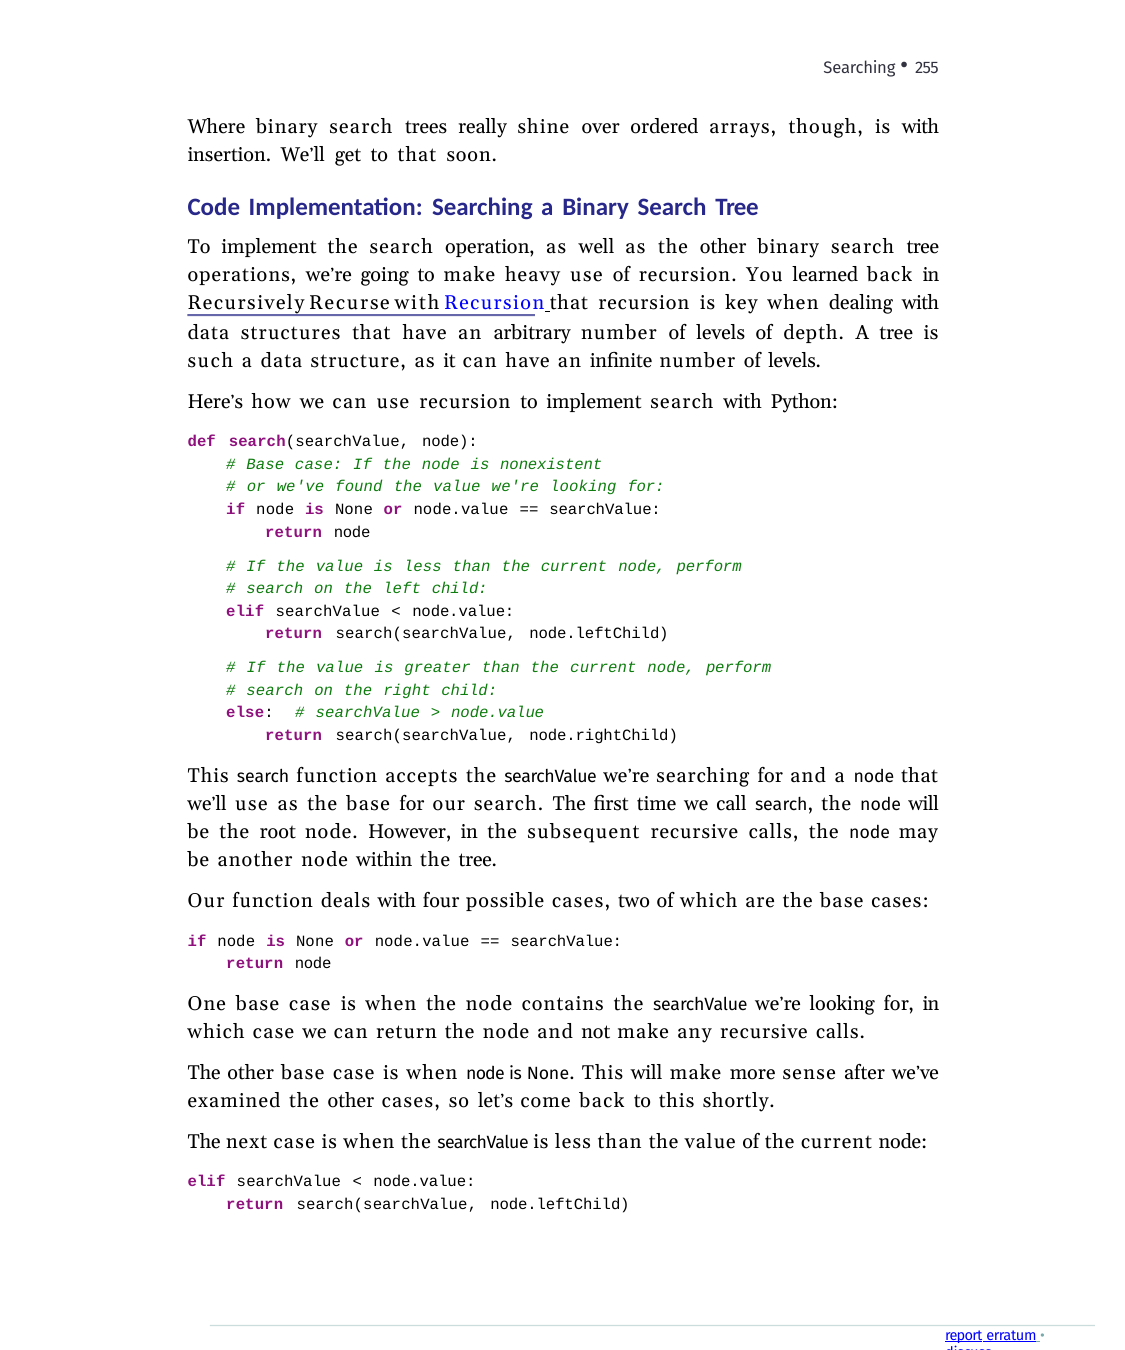

Searching • 255

Where binary search trees really shine over ordered arrays, though, is with insertion. We’ll get to that soon.

Code Implementation: Searching a Binary Search Tree
To implement the search operation, as well as the other binary search tree operations, we’re going to make heavy use of recursion. You learned back in Recursively Recurse with Recursion that recursion is key when dealing with data structures that have an arbitrary number of levels of depth. A tree is such a data structure, as it can have an infinite number of levels.
Here’s how we can use recursion to implement search with Python:
def search(searchValue, node):
# Base case: If the node is nonexistent
# or we've found the value we're looking for:
if node is None or node.value == searchValue:
return node
# If the value is less than the current node, perform # search on the left child:
elif searchValue < node.value:
return search(searchValue, node.leftChild)
# If the value is greater than the current node, perform # search on the right child:
else: # searchValue > node.value
return search(searchValue, node.rightChild)
This search function accepts the searchValue we’re searching for and a node that we’ll use as the base for our search. The first time we call search, the node will be the root node. However, in the subsequent recursive calls, the node may be another node within the tree.
Our function deals with four possible cases, two of which are the base cases:
if node is None or node.value == searchValue:
return node
One base case is when the node contains the searchValue we’re looking for, in which case we can return the node and not make any recursive calls.
The other base case is when node is None. This will make more sense after we’ve examined the other cases, so let’s come back to this shortly.
The next case is when the searchValue is less than the value of the current node:
elif searchValue < node.value:
return search(searchValue, node.leftChild)

report erratum • discuss